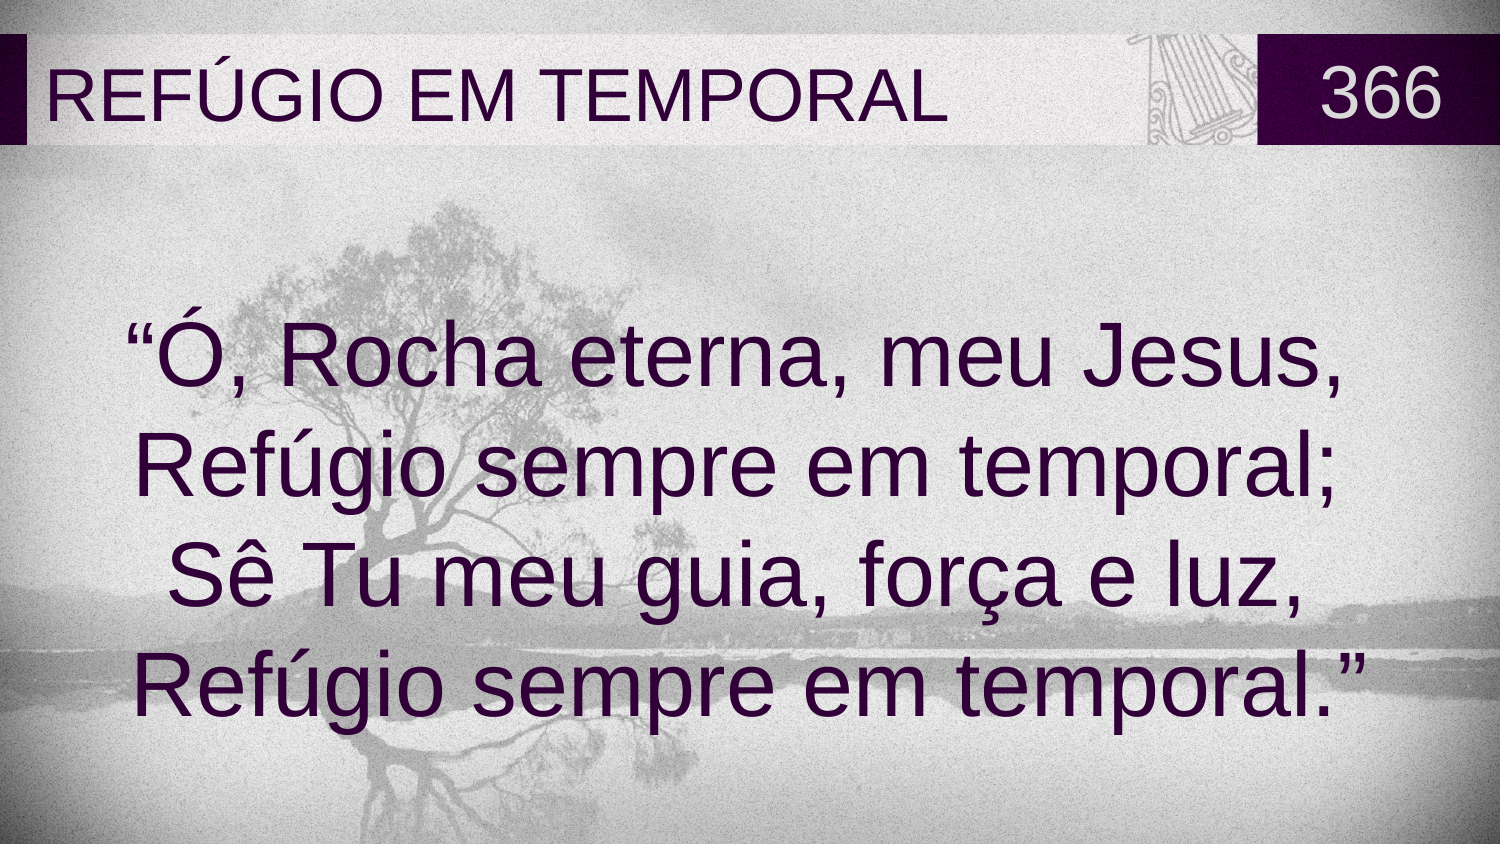

# REFÚGIO EM TEMPORAL
366
“Ó, Rocha eterna, meu Jesus,
Refúgio sempre em temporal;
Sê Tu meu guia, força e luz,
Refúgio sempre em temporal.”